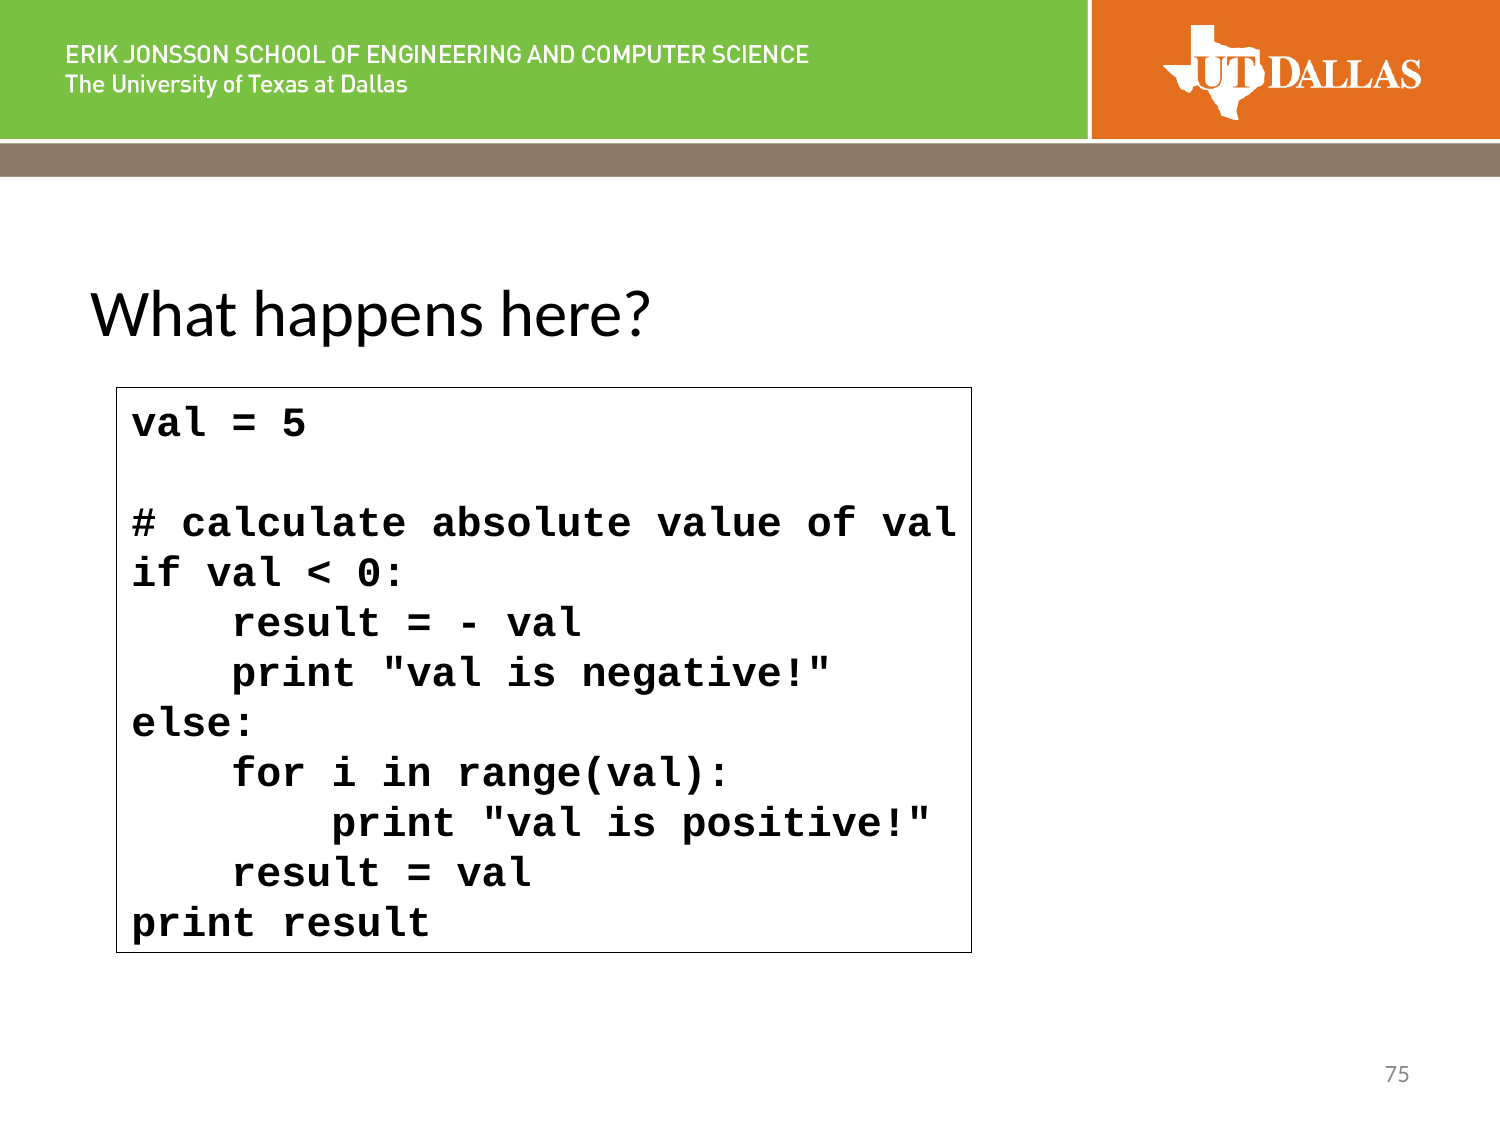

#
What happens here?

val = 5

# calculate absolute value of val
if val < 0:
    result = - val
    print "val is negative!"
else:
    for i in range(val):
        print "val is positive!"
    result = val
print result
75